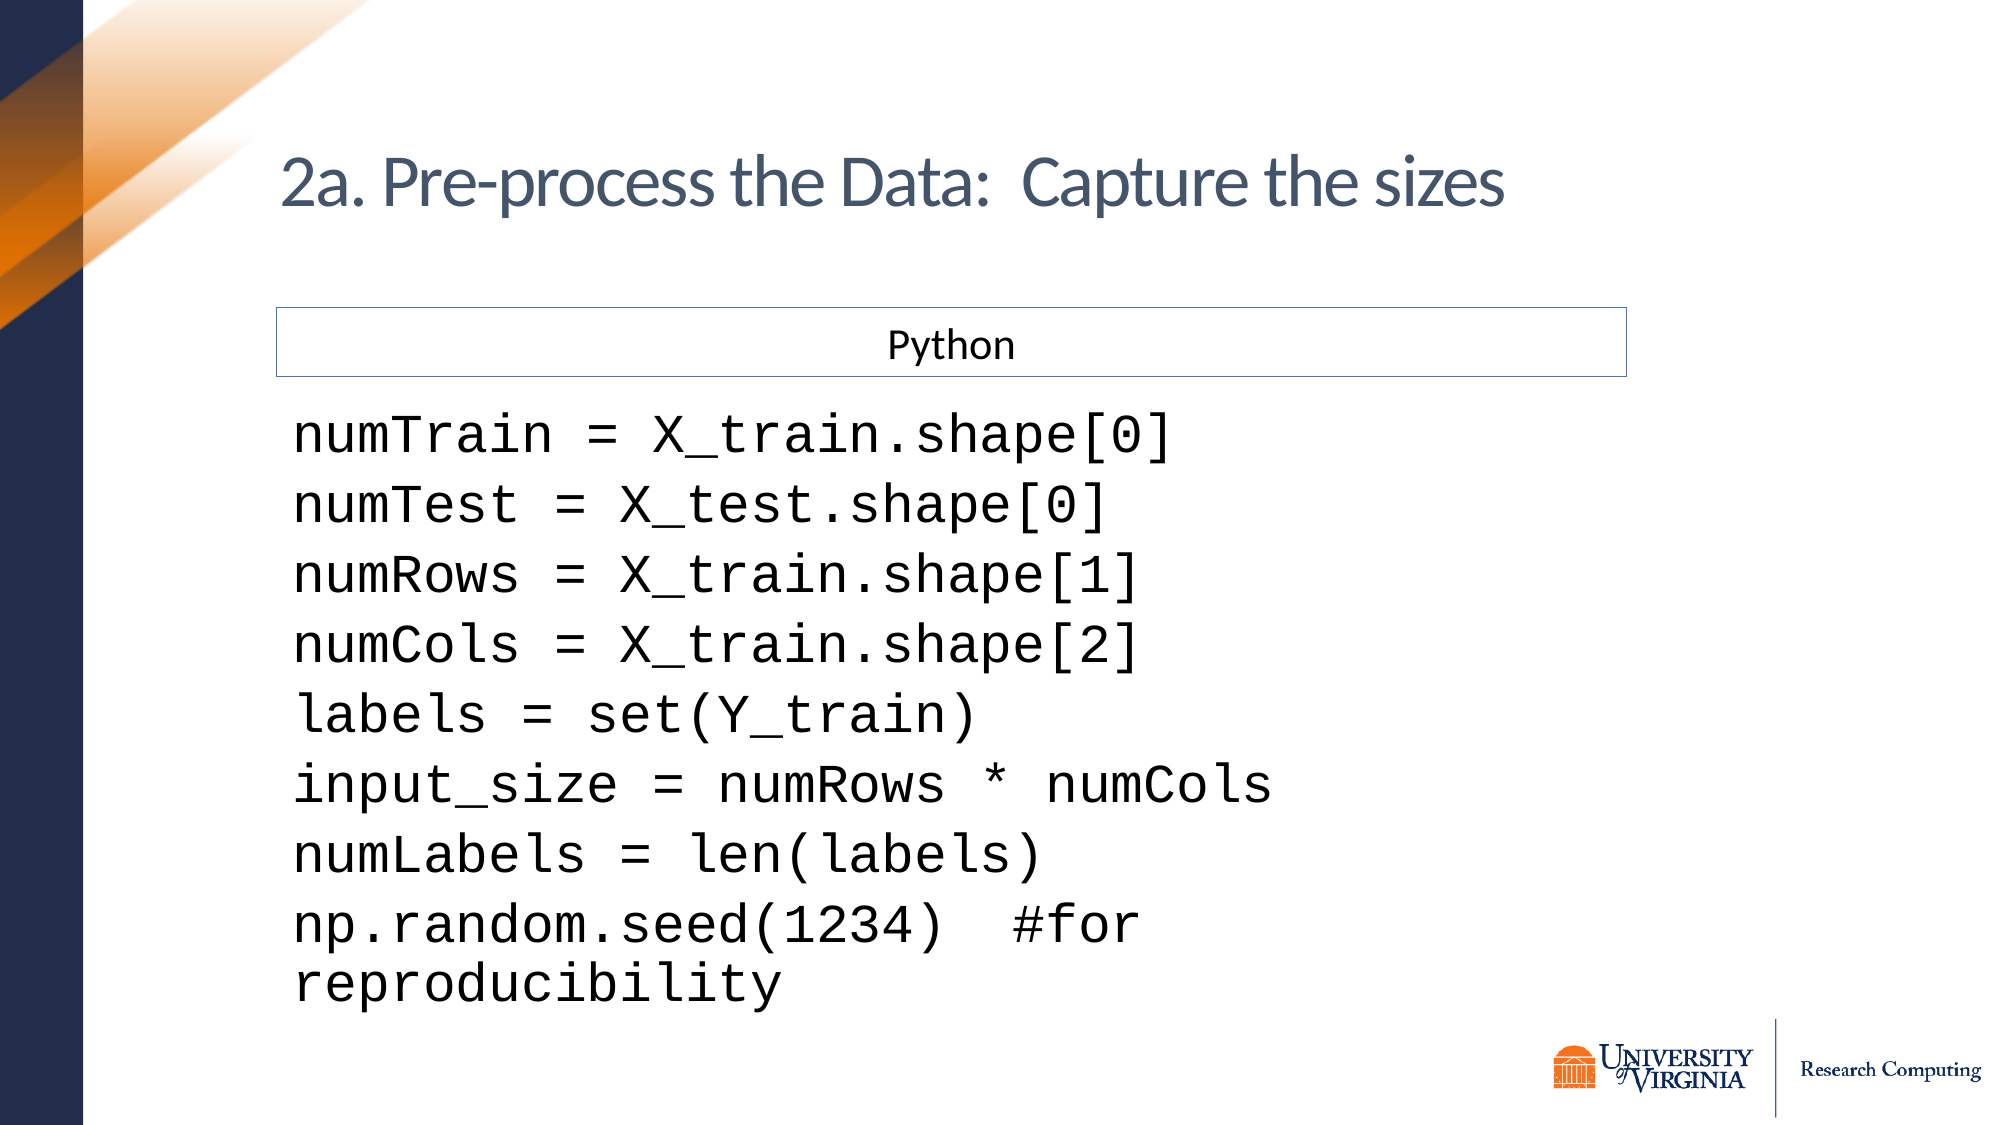

# 2a. Pre-process the Data:  Capture the sizes
numTrain = X_train.shape[0]
numTest = X_test.shape[0]
numRows = X_train.shape[1]
numCols = X_train.shape[2]
labels = set(Y_train)
input_size = numRows * numCols
numLabels = len(labels)
np.random.seed(1234)  #for reproducibility